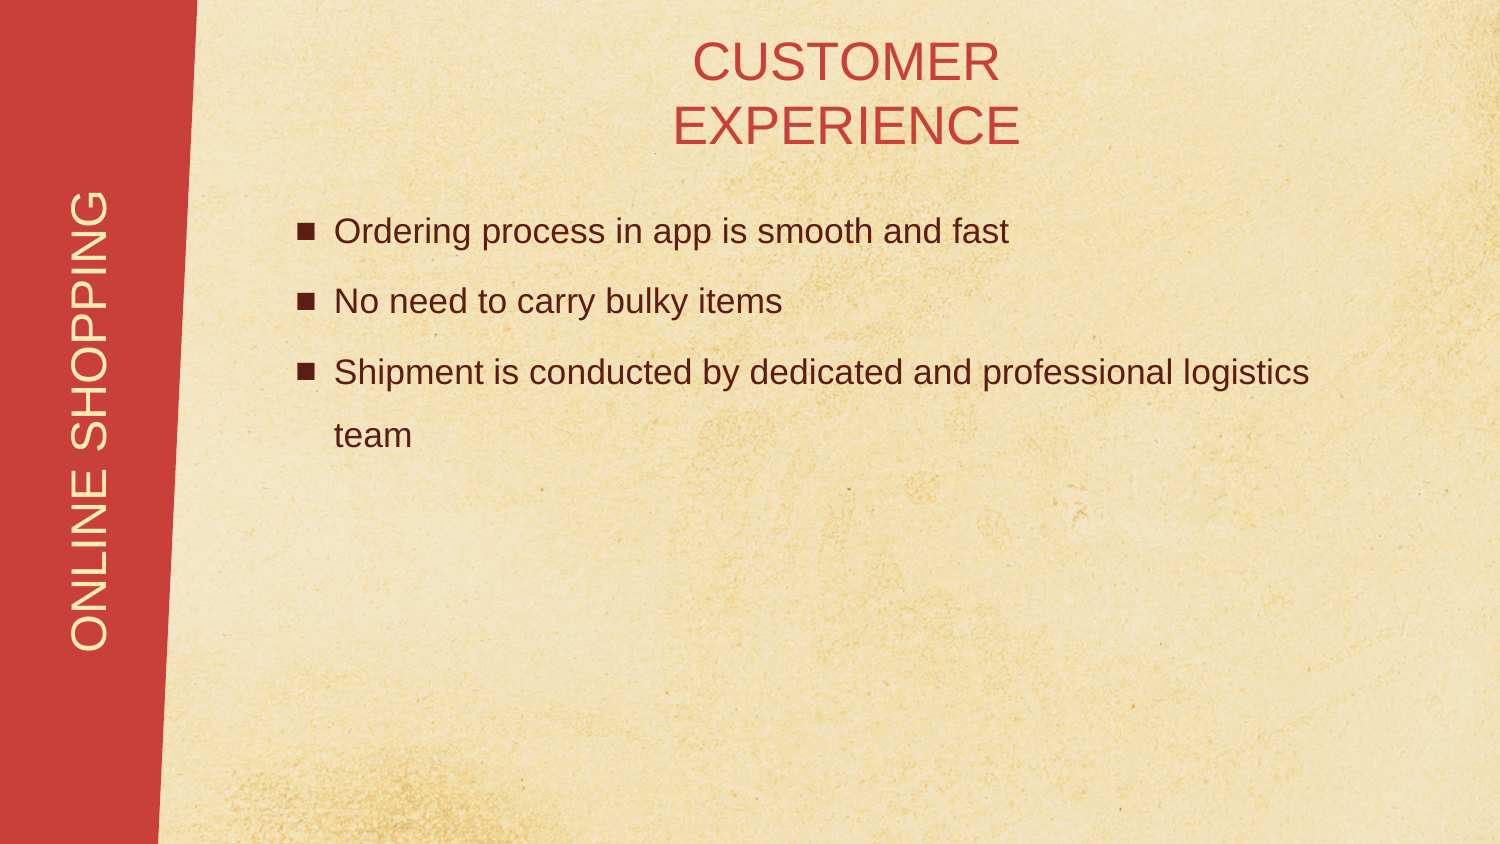

CUSTOMER EXPERIENCE
Ordering process in app is smooth and fast
No need to carry bulky items
Shipment is conducted by dedicated and professional logistics team

# ONLINE SHOPPING